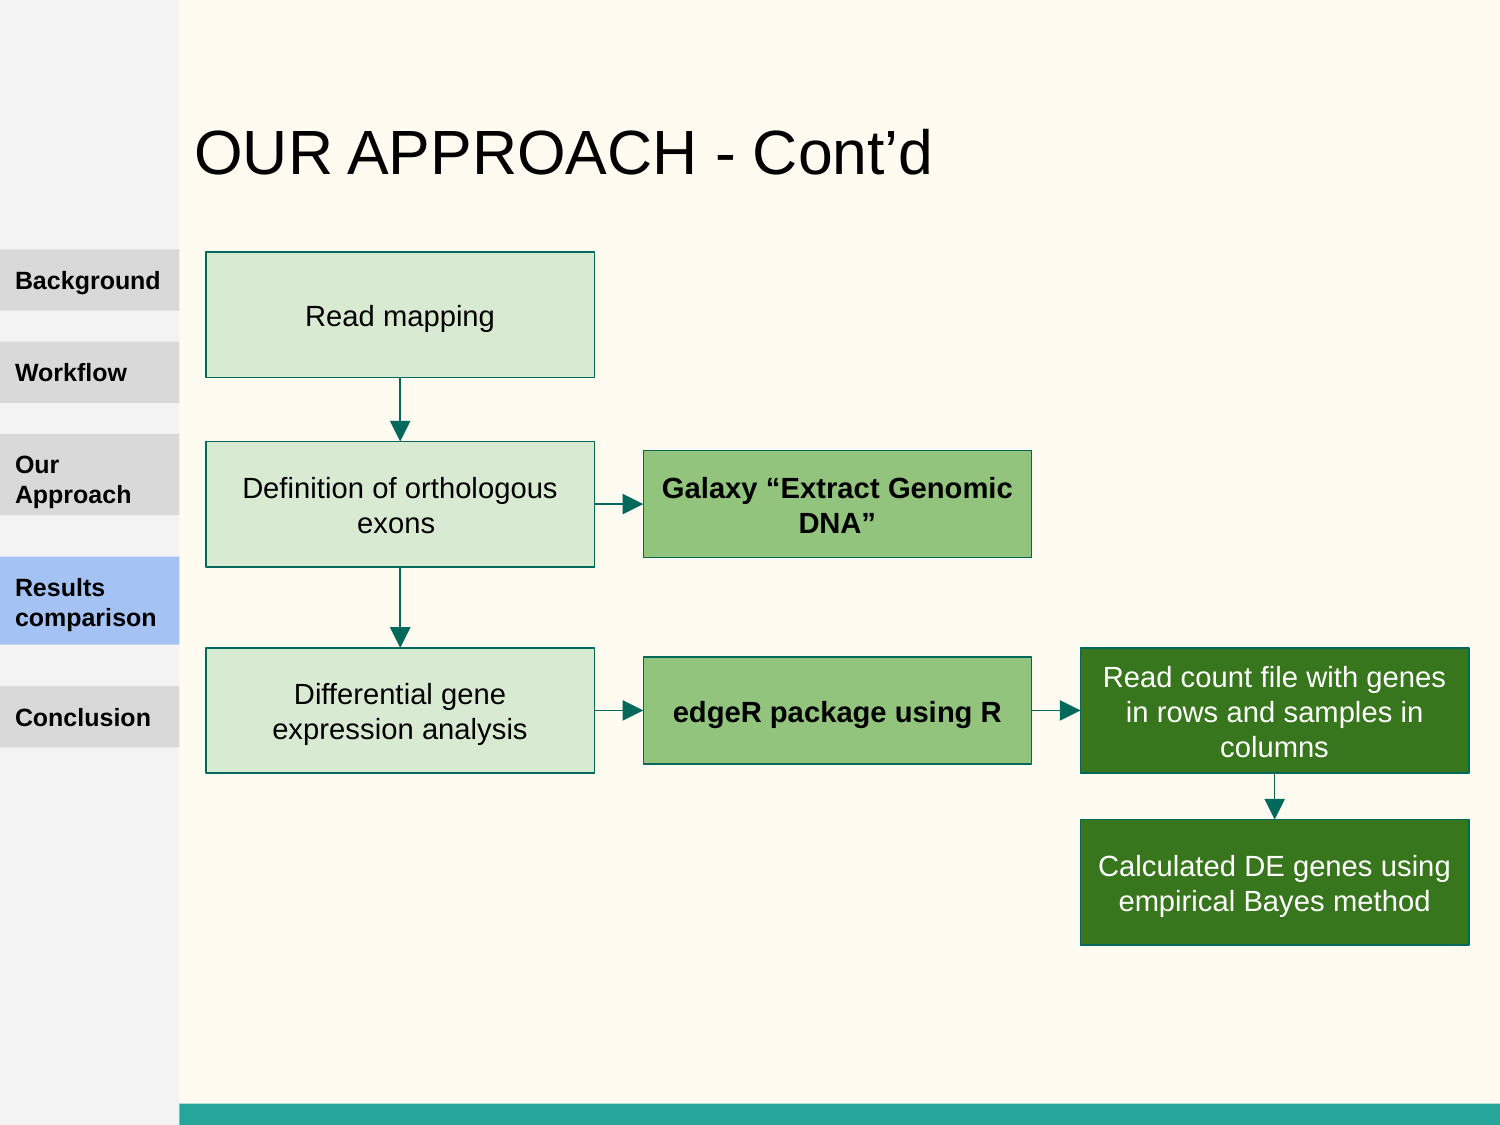

# OUR APPROACH - Cont’d
Background
Read mapping
Workflow
Our Approach
Definition of orthologous exons
Galaxy “Extract Genomic DNA”
Results comparison
Differential gene expression analysis
Read count file with genes in rows and samples in columns
edgeR package using R
Conclusion
Calculated DE genes using empirical Bayes method